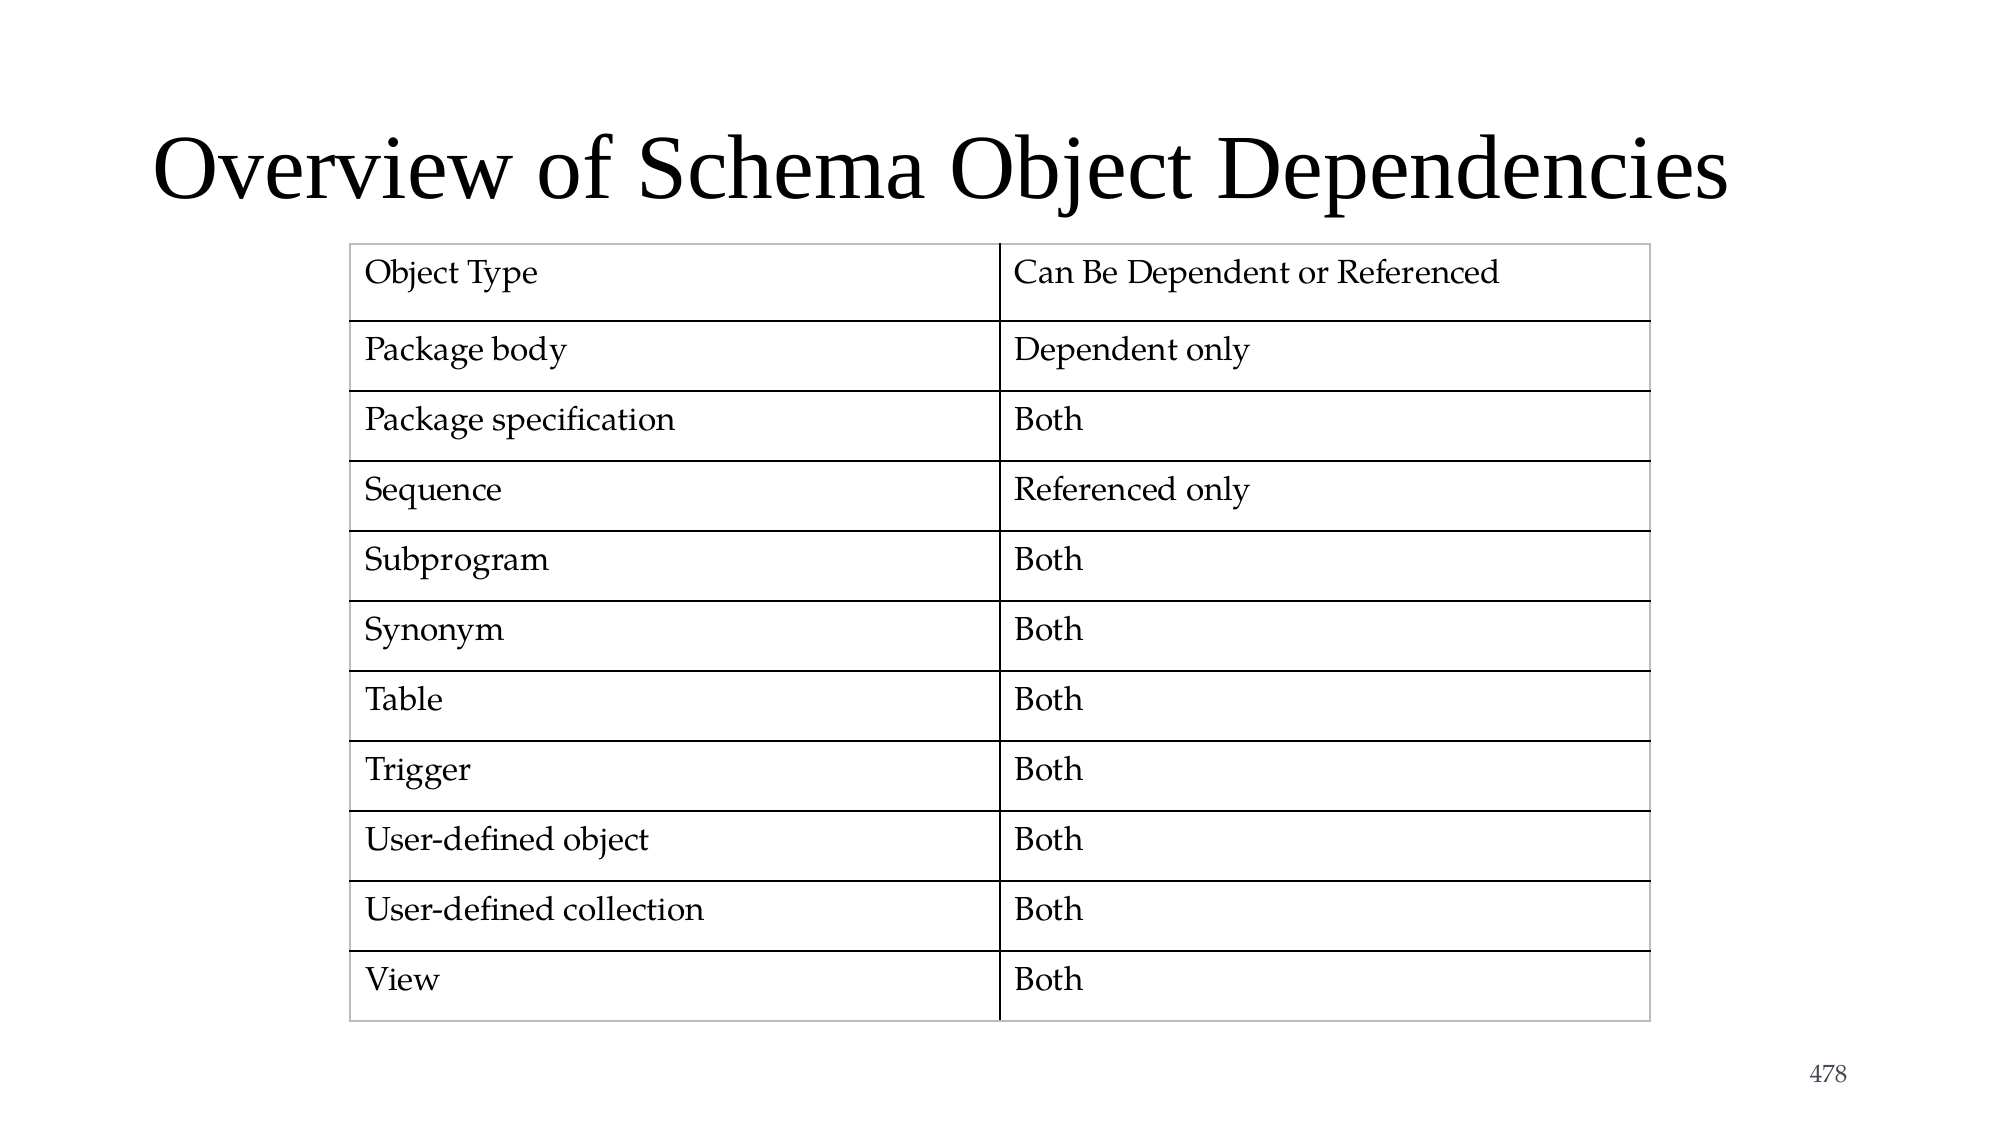

# Overview of Schema Object Dependencies
| Object Type | Can Be Dependent or Referenced |
| --- | --- |
| Package body | Dependent only |
| Package specification | Both |
| Sequence | Referenced only |
| Subprogram | Both |
| Synonym | Both |
| Table | Both |
| Trigger | Both |
| User-defined object | Both |
| User-defined collection | Both |
| View | Both |
478